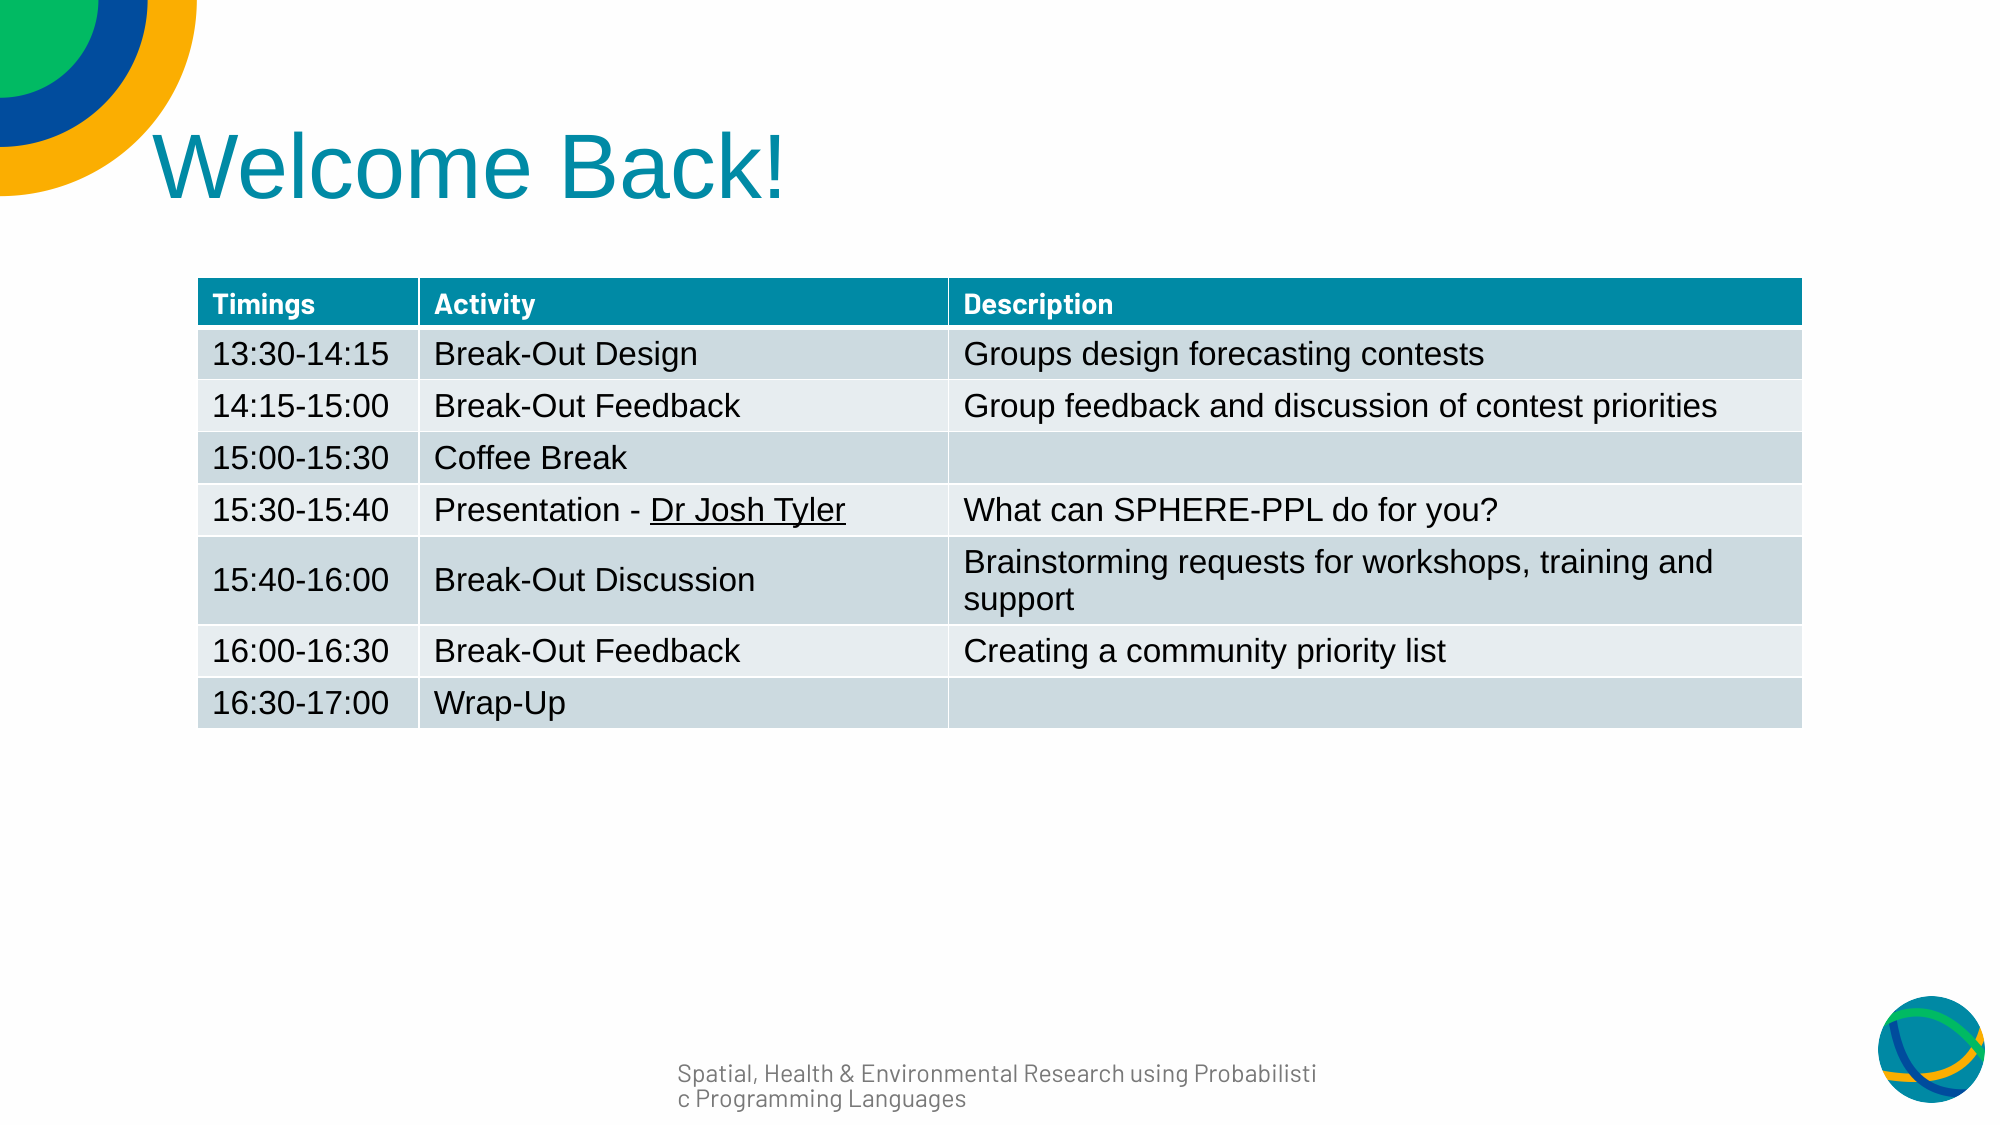

# Welcome Back!
| Timings | Activity | Description |
| --- | --- | --- |
| 13:30-14:15 | Break-Out Design | Groups design forecasting contests |
| 14:15-15:00 | Break-Out Feedback | Group feedback and discussion of contest priorities |
| 15:00-15:30 | Coffee Break |  |
| 15:30-15:40 | Presentation - Dr Josh Tyler | What can SPHERE-PPL do for you? |
| 15:40-16:00 | Break-Out Discussion | Brainstorming requests for workshops, training and support |
| 16:00-16:30 | Break-Out Feedback | Creating a community priority list |
| 16:30-17:00 | Wrap-Up |  |
Spatial, Health & Environmental Research using Probabilistic Programming Languages